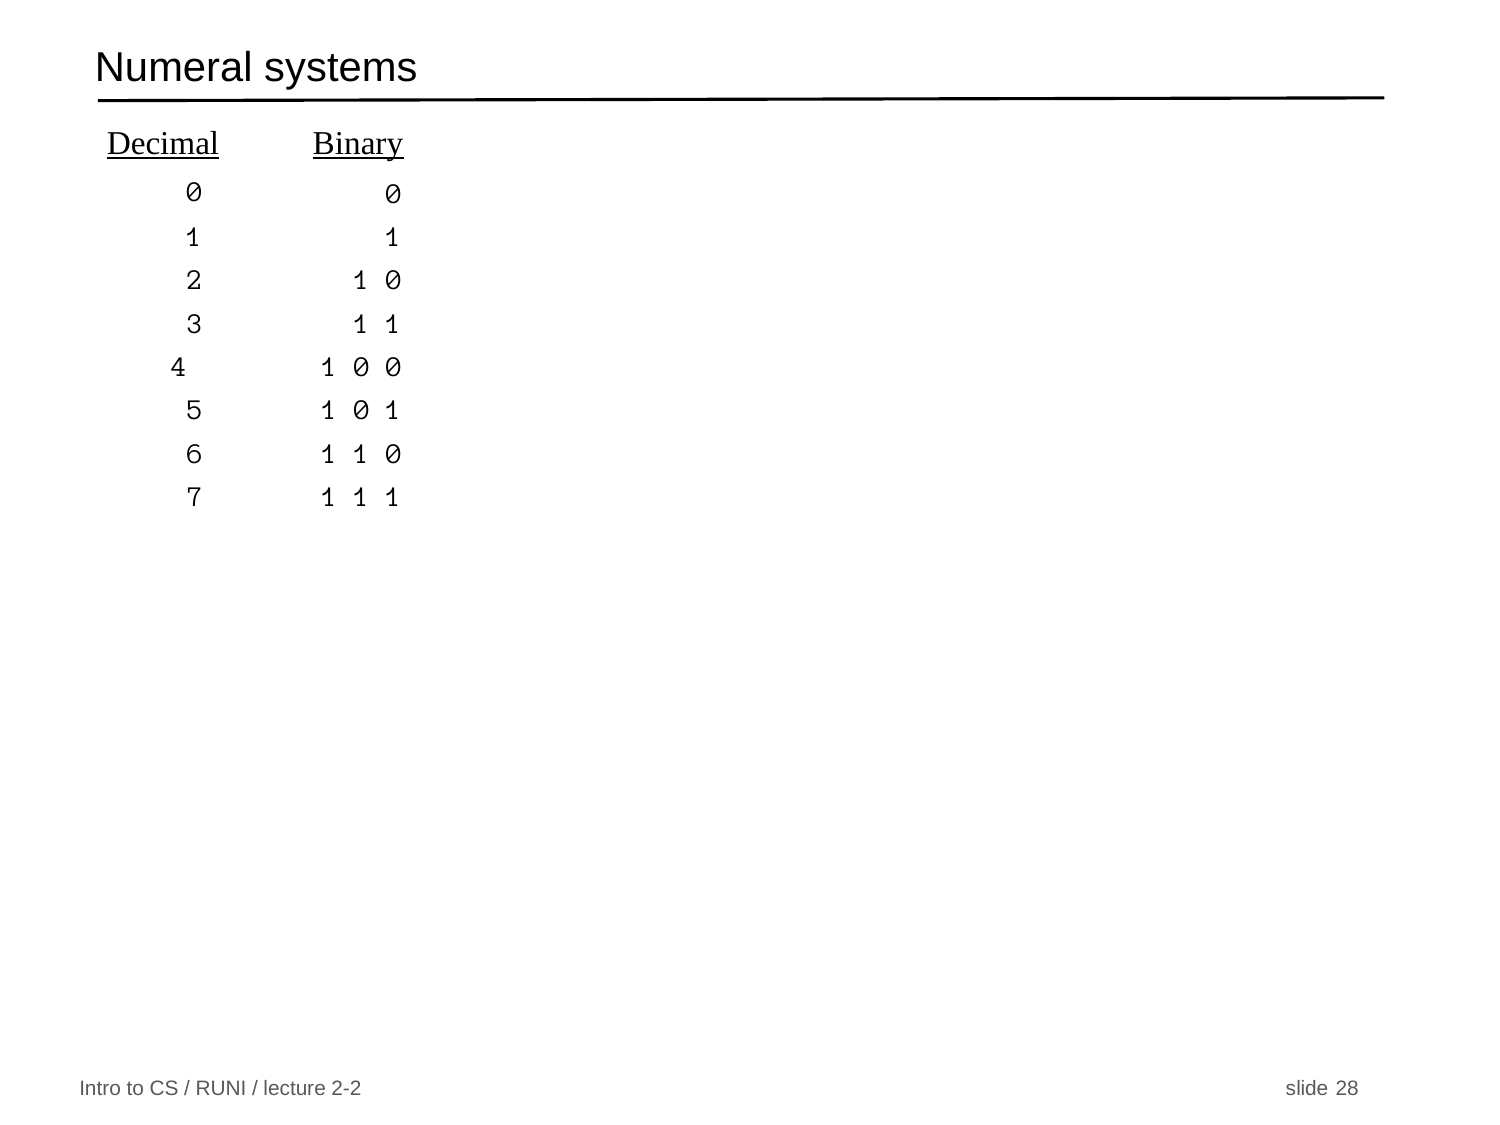

# Numeral systems
Decimal
Binary
        0
        1
      1 0
      1 1
    1 0 0
    1 0 1
    1 1 0
    1 1 1

 0
 1
 2
 3
 4
 5
 6
 7